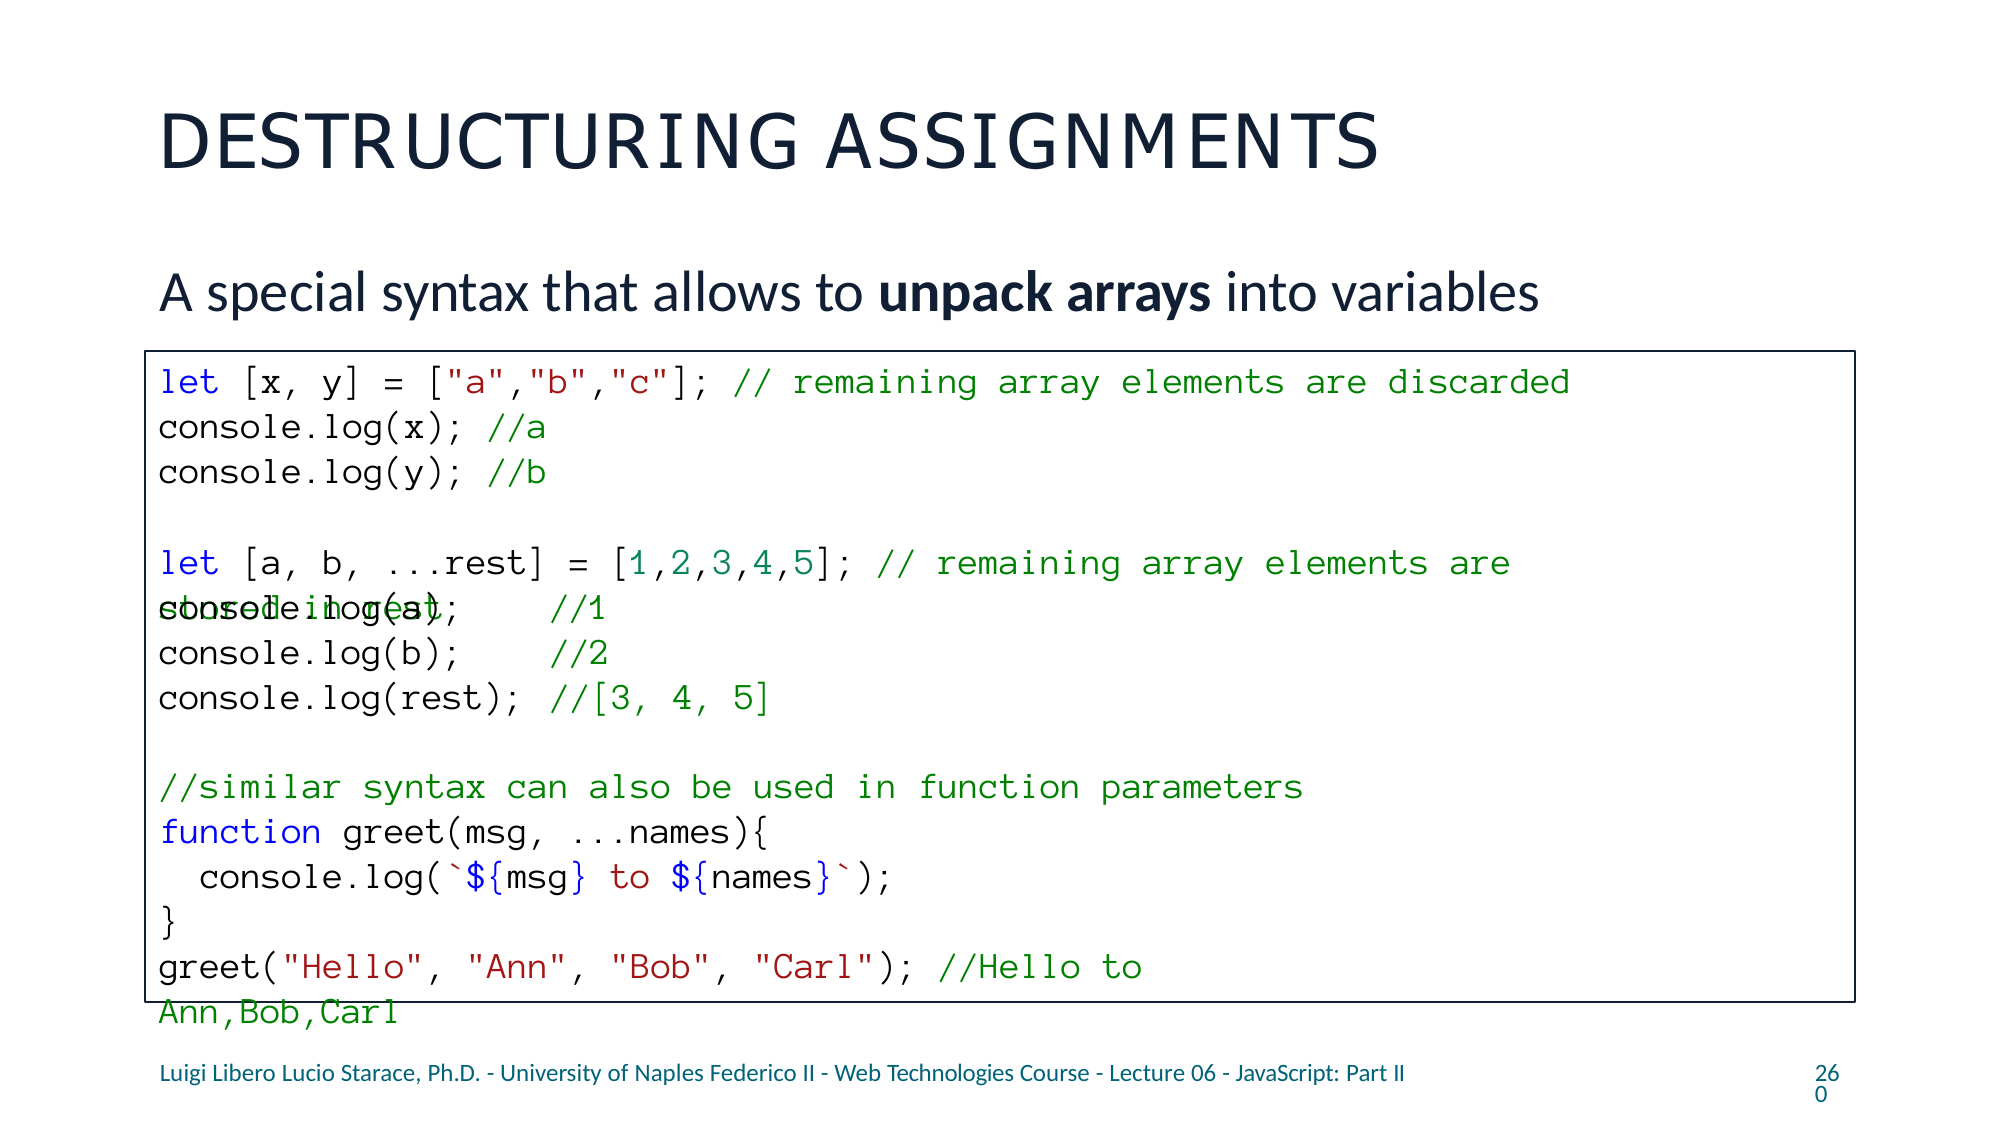

# DESTRUCTURING ASSIGNMENTS
A special syntax that allows to unpack arrays into variables

let [x, y] = ["a","b","c"]; // remaining array elements are discarded console.log(x); //a
console.log(y); //b

let [a, b, ...rest] = [1,2,3,4,5]; // remaining array elements are stored in rest
| console.log(a); | //1 |
| --- | --- |
| console.log(b); | //2 |
| console.log(rest); | //[3, 4, 5] |
//similar syntax can also be used in function parameters function greet(msg, ...names){
console.log(`${msg} to ${names}`);
}
greet("Hello", "Ann", "Bob", "Carl"); //Hello to Ann,Bob,Carl
Luigi Libero Lucio Starace, Ph.D. - University of Naples Federico II - Web Technologies Course - Lecture 06 - JavaScript: Part II
260